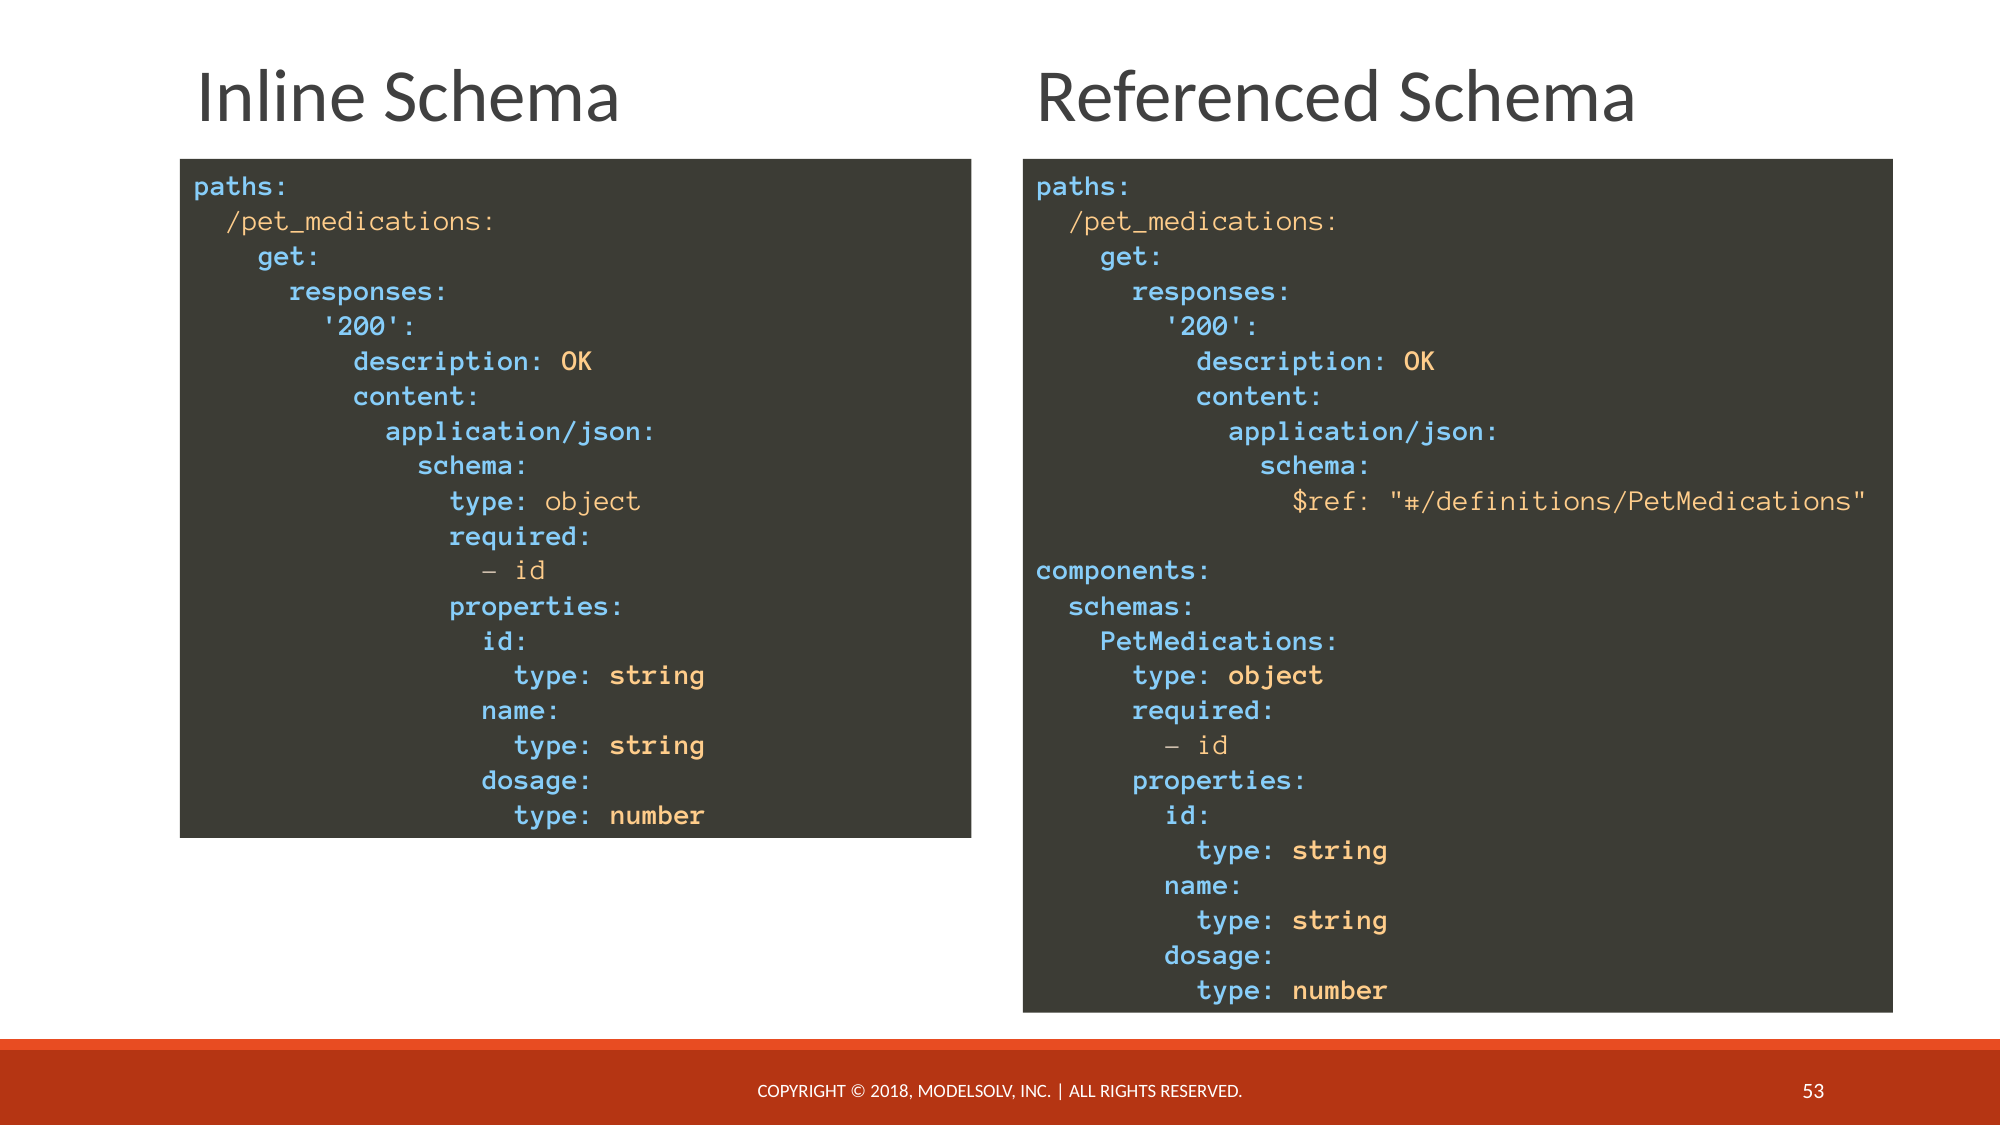

Inline Schema
Referenced Schema
paths:
  /pet_medications:
    get:
      responses:
        '200':
          description: OK
          content:
            application/json:
              schema:
                type: object
                required:
                  - id
                properties:
                  id:
                    type: string
                  name:
                    type: string
                  dosage:
                    type: number
paths:
  /pet_medications:
    get:
      responses:
        '200':
          description: OK
          content:
            application/json:
              schema:
                $ref: "#/definitions/PetMedications"
components:
  schemas:
    PetMedications:
      type: object
      required:
        - id
      properties:
        id:
          type: string
        name:
          type: string
        dosage:
          type: number

Copyright © 2018, ModelSolv, Inc. | All rights reserved.
53